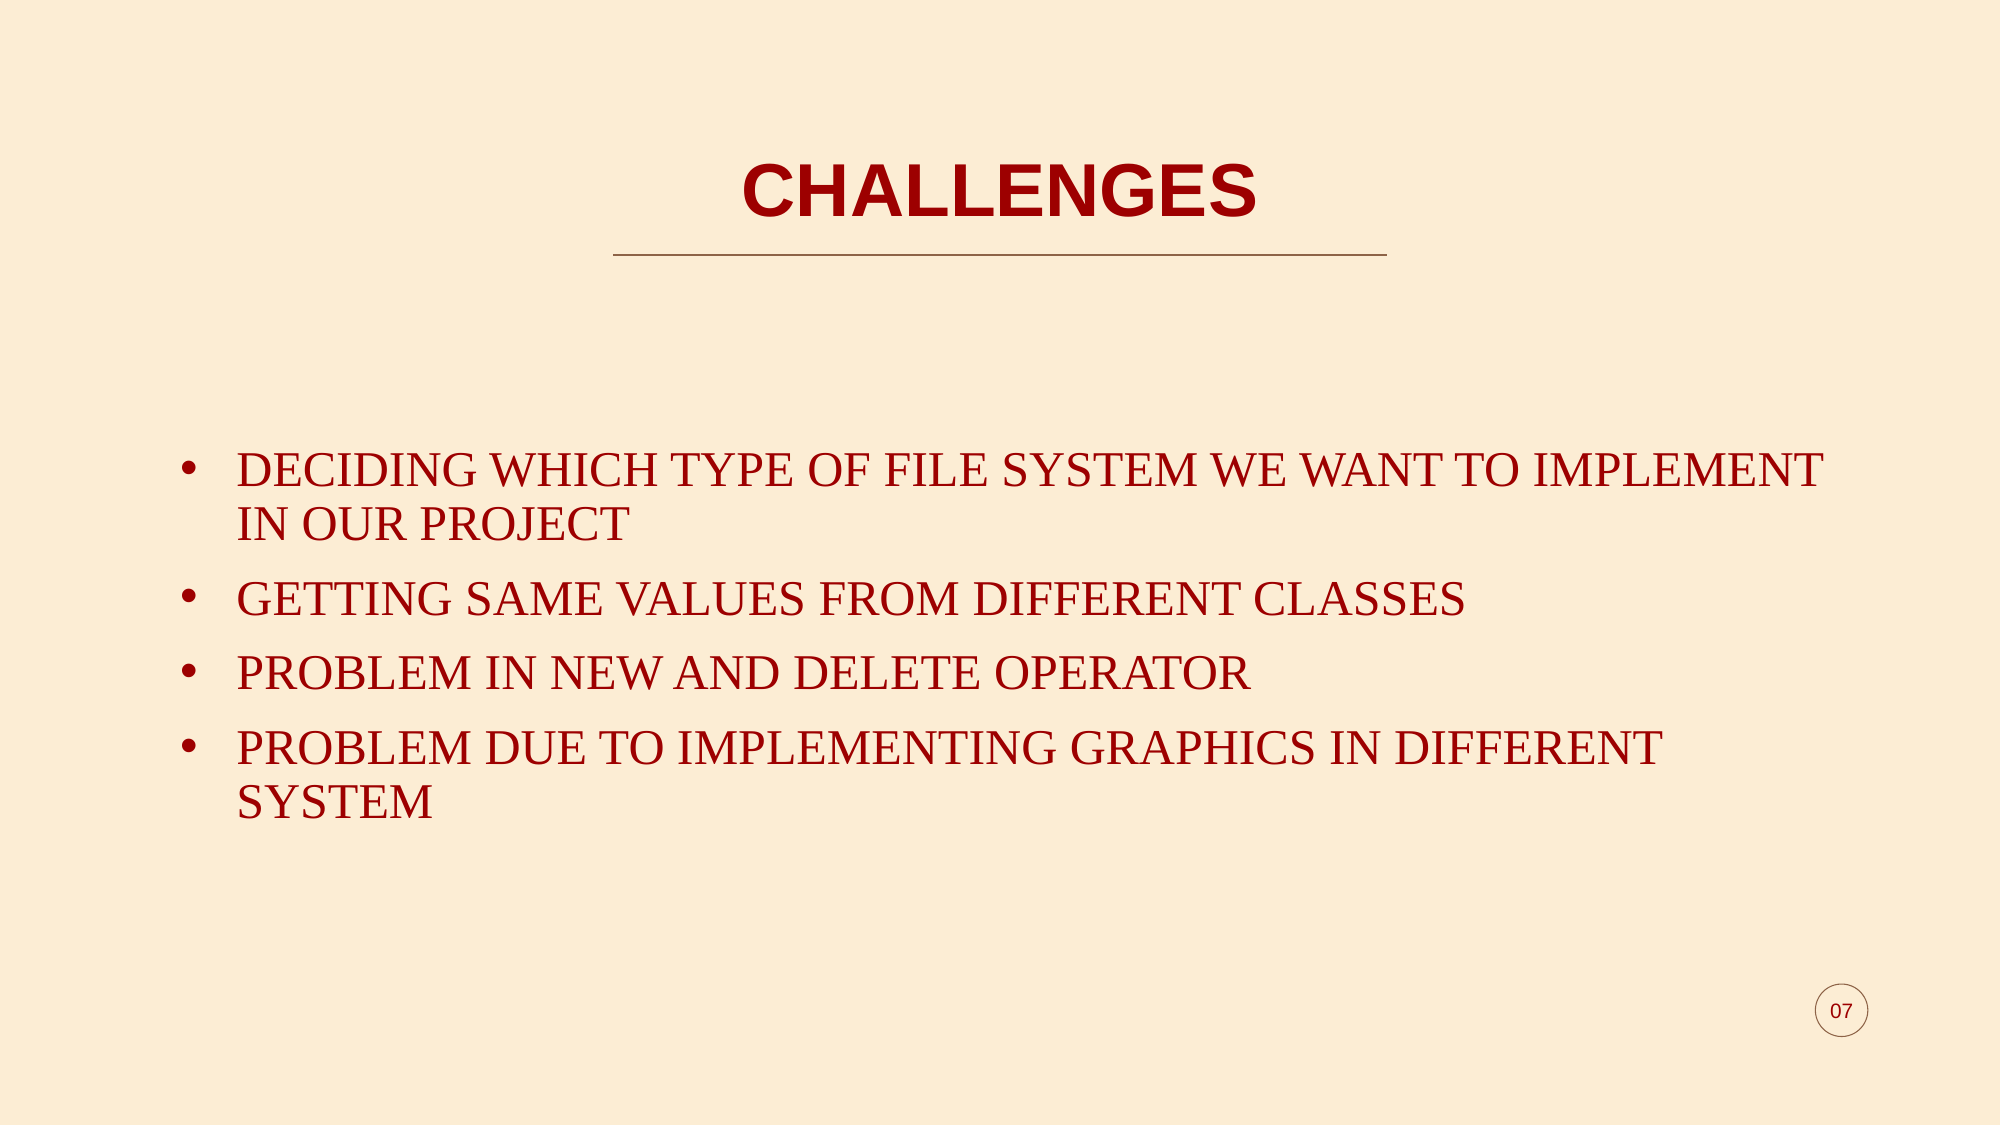

# CHALLENGES
DECIDING WHICH TYPE OF FILE SYSTEM WE WANT TO IMPLEMENT IN OUR PROJECT
GETTING SAME VALUES FROM DIFFERENT CLASSES
PROBLEM IN NEW AND DELETE OPERATOR
PROBLEM DUE TO IMPLEMENTING GRAPHICS IN DIFFERENT SYSTEM
07